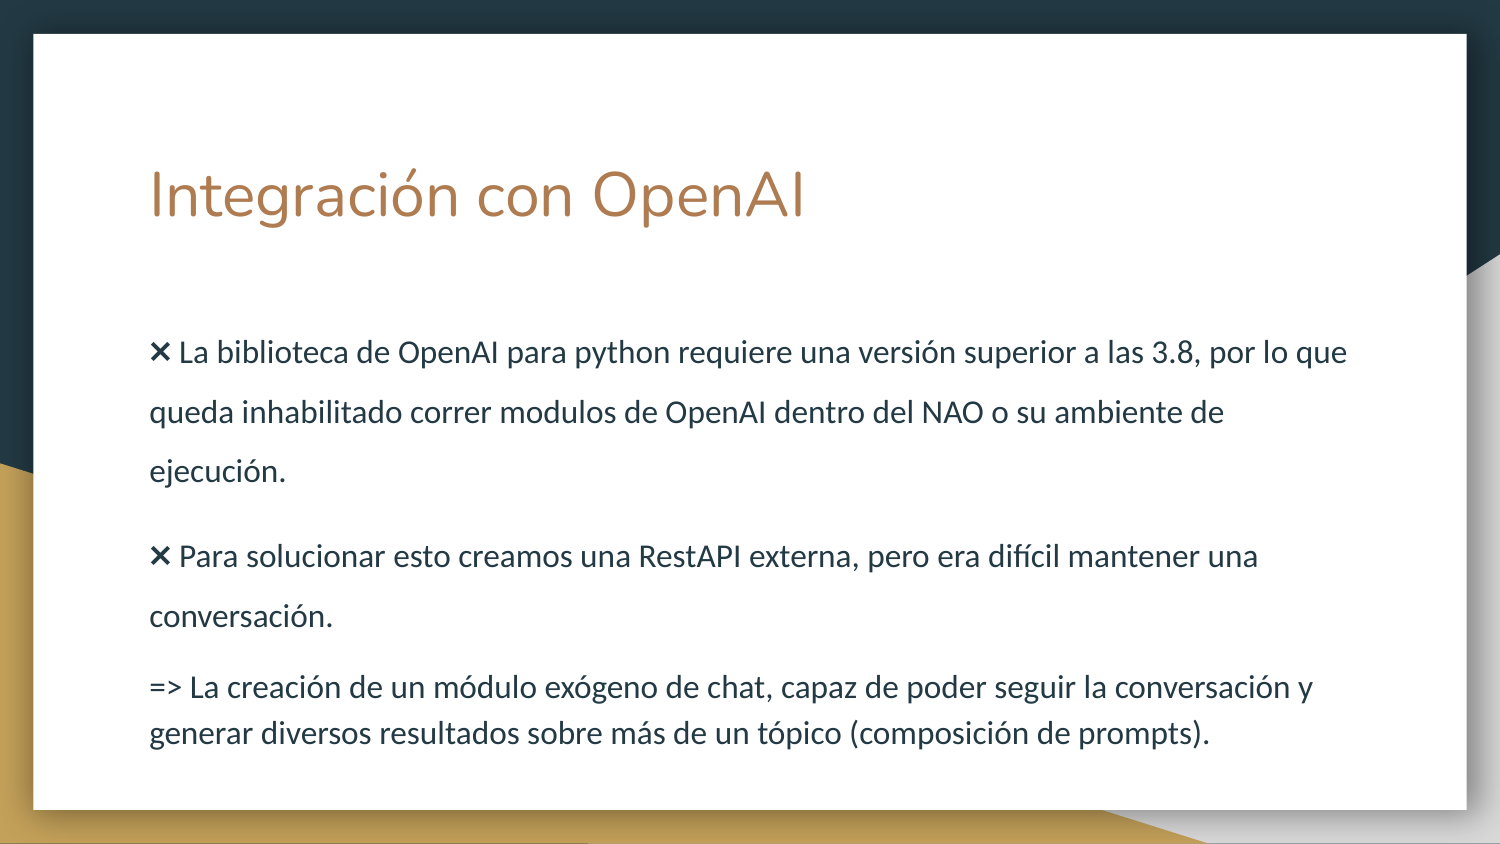

# Integración con OpenAI
❌ La biblioteca de OpenAI para python requiere una versión superior a las 3.8, por lo que queda inhabilitado correr modulos de OpenAI dentro del NAO o su ambiente de ejecución.
❌ Para solucionar esto creamos una RestAPI externa, pero era difícil mantener una conversación.
=> La creación de un módulo exógeno de chat, capaz de poder seguir la conversación y generar diversos resultados sobre más de un tópico (composición de prompts).